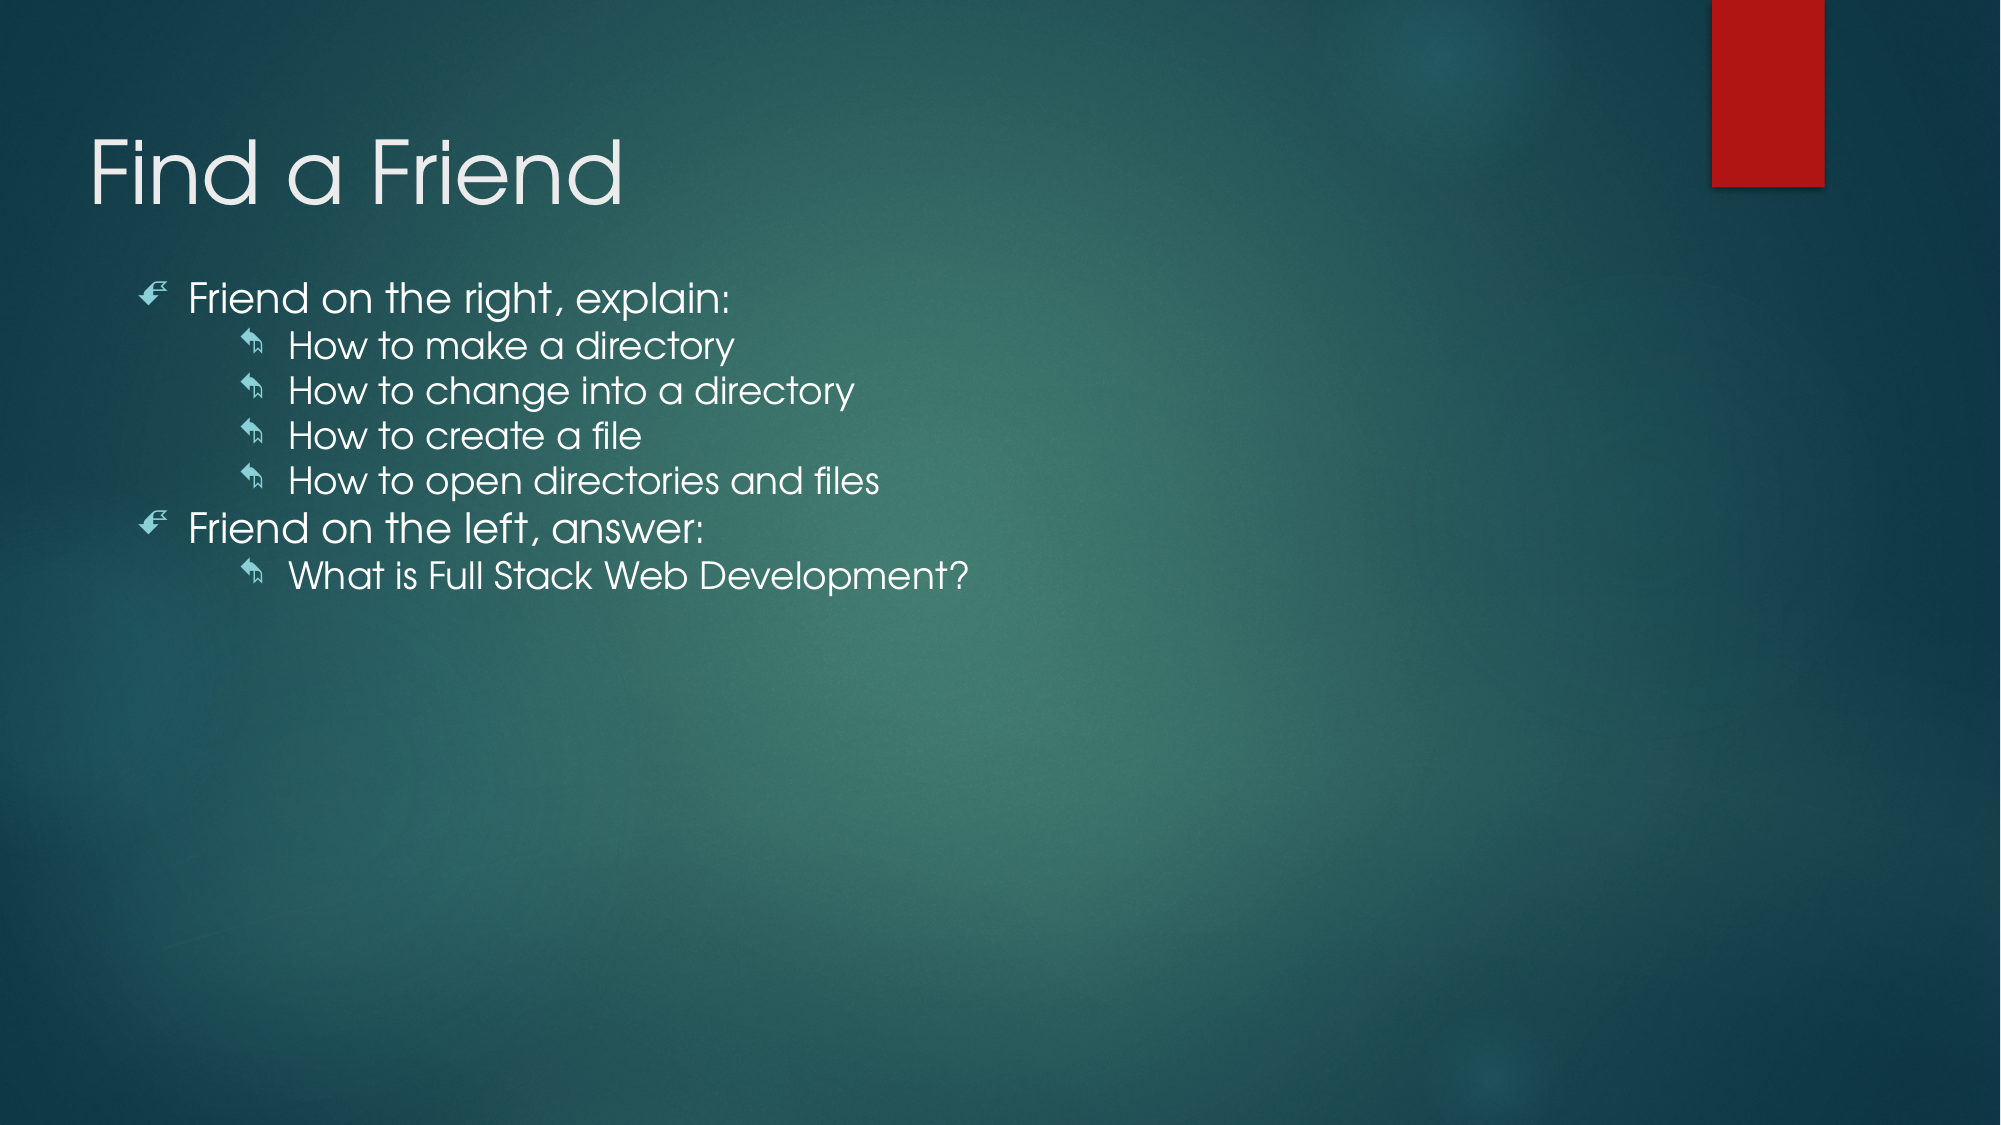

# Find a Friend
Friend on the right, explain:
How to make a directory
How to change into a directory
How to create a file
How to open directories and files
Friend on the left, answer:
What is Full Stack Web Development?